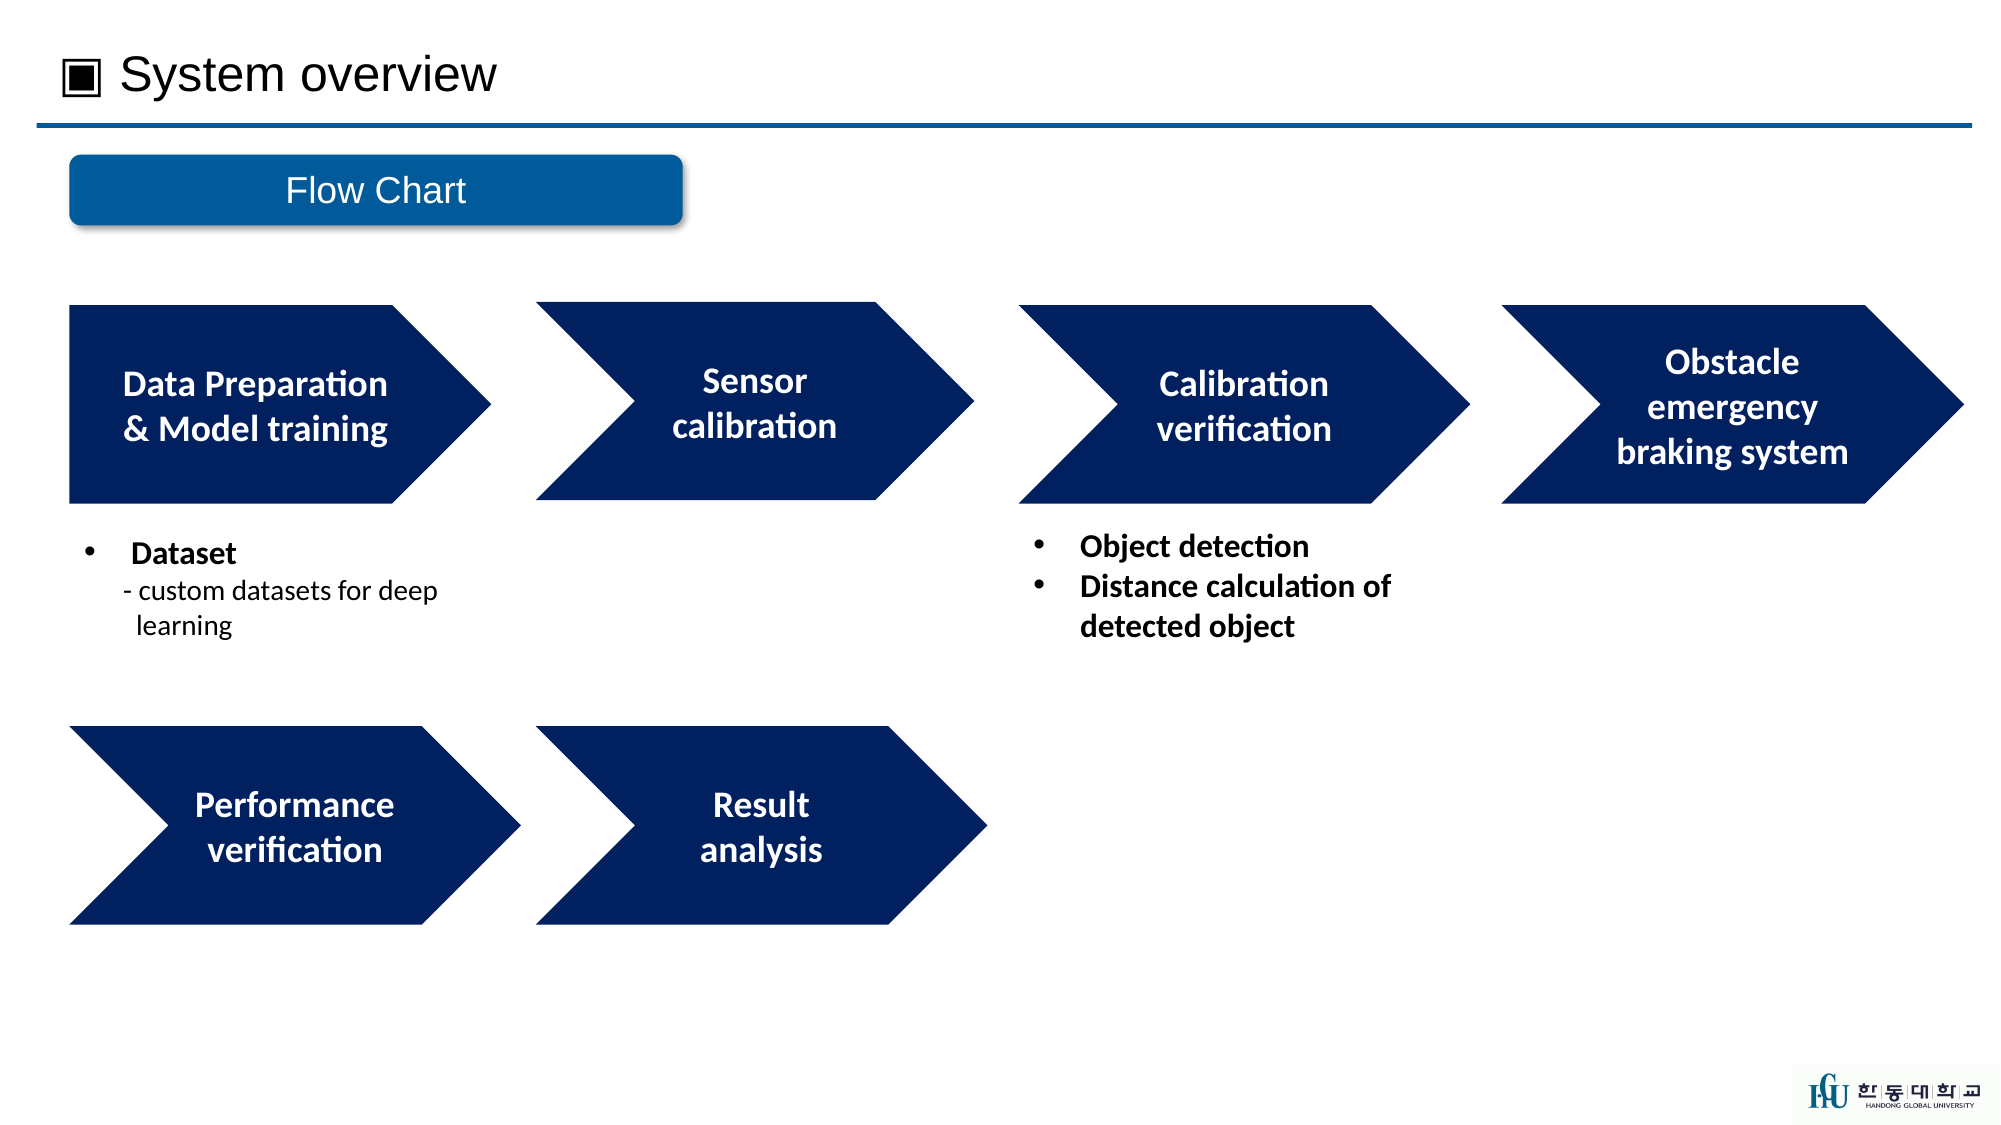

▣ System overview
Flow Chart
Sensor calibration
Calibration verification
Obstacle emergency braking system
Data Preparation
& Model training
Dataset
      - custom datasets for deep
        learning
Object detection
Distance calculation of detected object
Performance verification
Result analysis